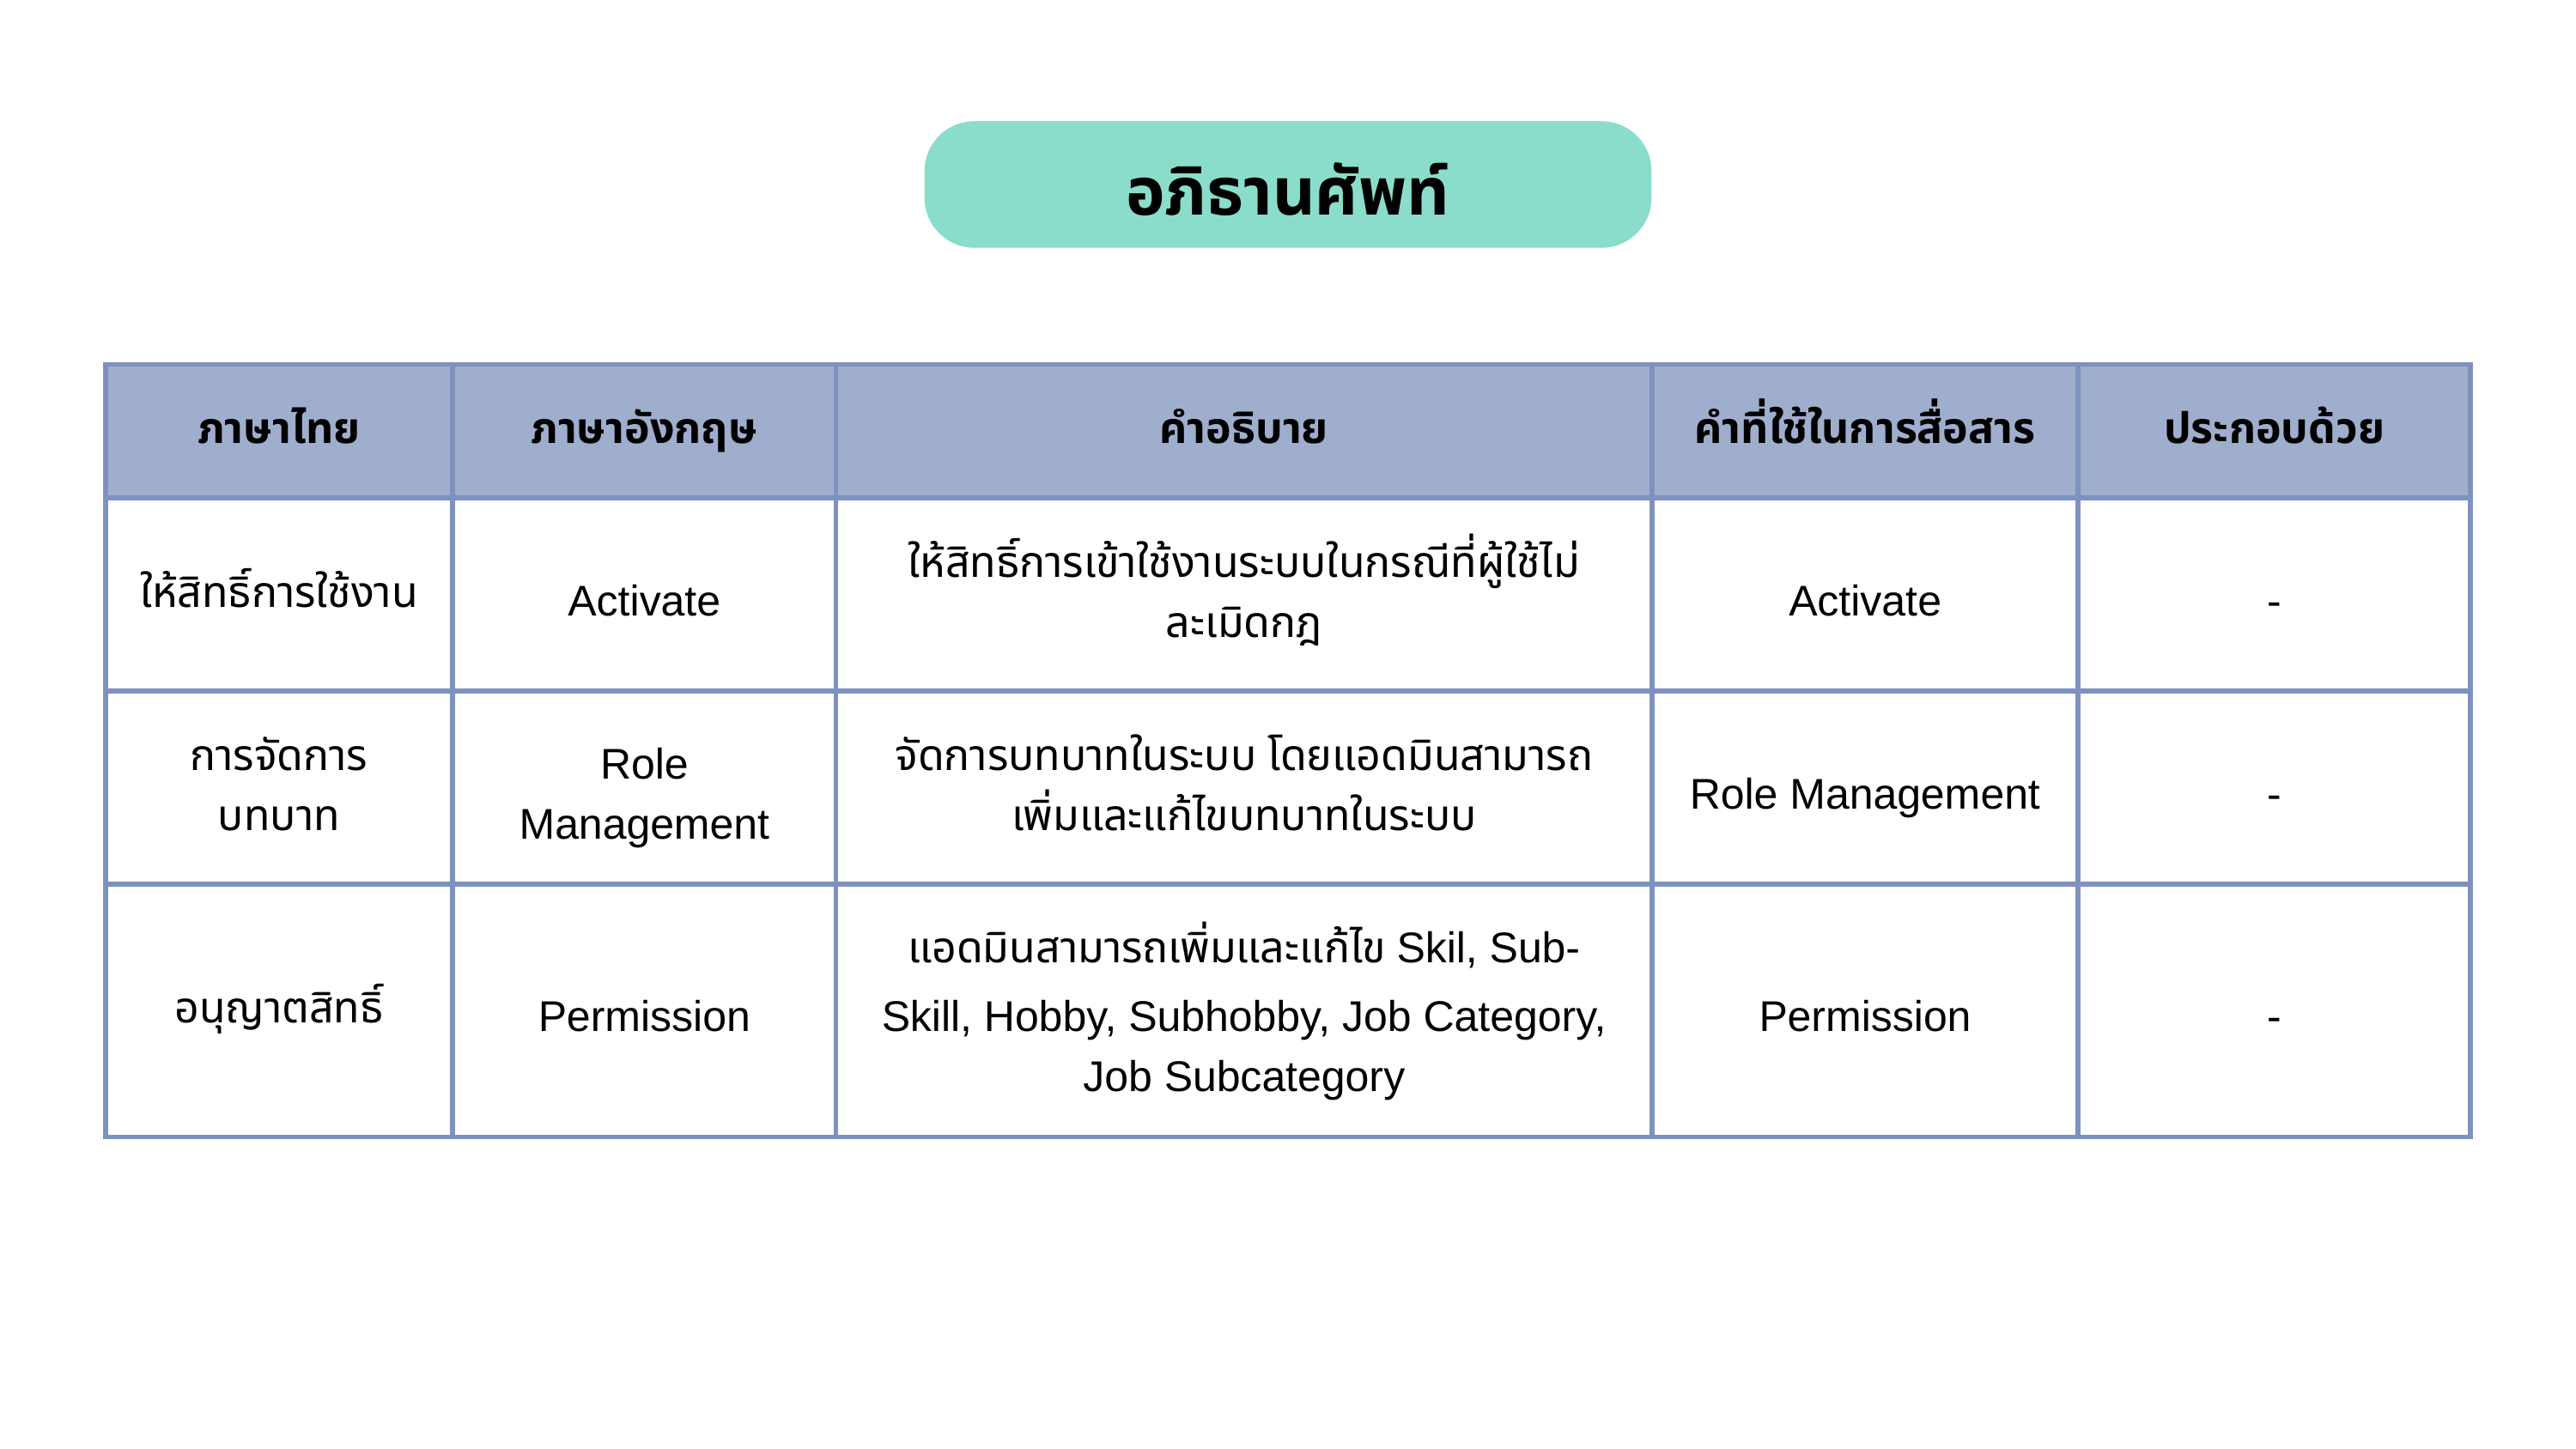

อภิธานศัพท์
| ภาษาไทย | ภาษาอังกฤษ | คำอธิบาย | คำที่ใช้ในการสื่อสาร | ประกอบด้วย |
| --- | --- | --- | --- | --- |
| ให้สิทธิ์การใช้งาน | Activate | ให้สิทธิ์การเข้าใช้งานระบบในกรณีที่ผู้ใช้ไม่ละเมิดกฎ | Activate | - |
| การจัดการบทบาท | Role Management | จัดการบทบาทในระบบ โดยแอดมินสามารถเพิ่มและแก้ไขบทบาทในระบบ | Role Management | - |
| อนุญาตสิทธิ์ | Permission | แอดมินสามารถเพิ่มและแก้ไข Skil, Sub-Skill, Hobby, Subhobby, Job Category, Job Subcategory | Permission | - |